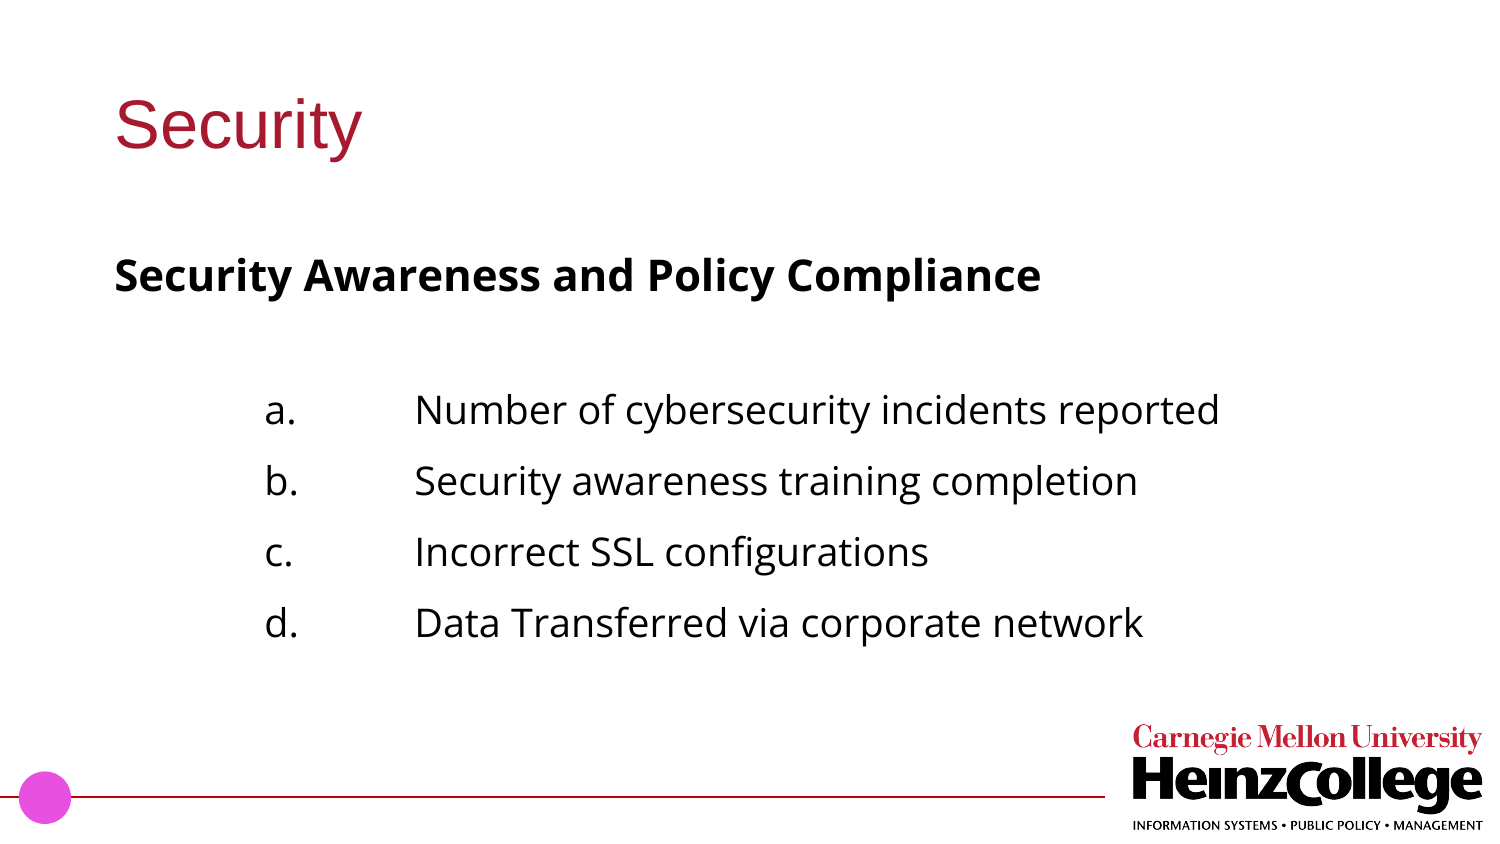

# Security

Security Awareness and Policy Compliance

a. 	Number of cybersecurity incidents reported
b.	Security awareness training completion
c.	Incorrect SSL configurations
d.	Data Transferred via corporate network